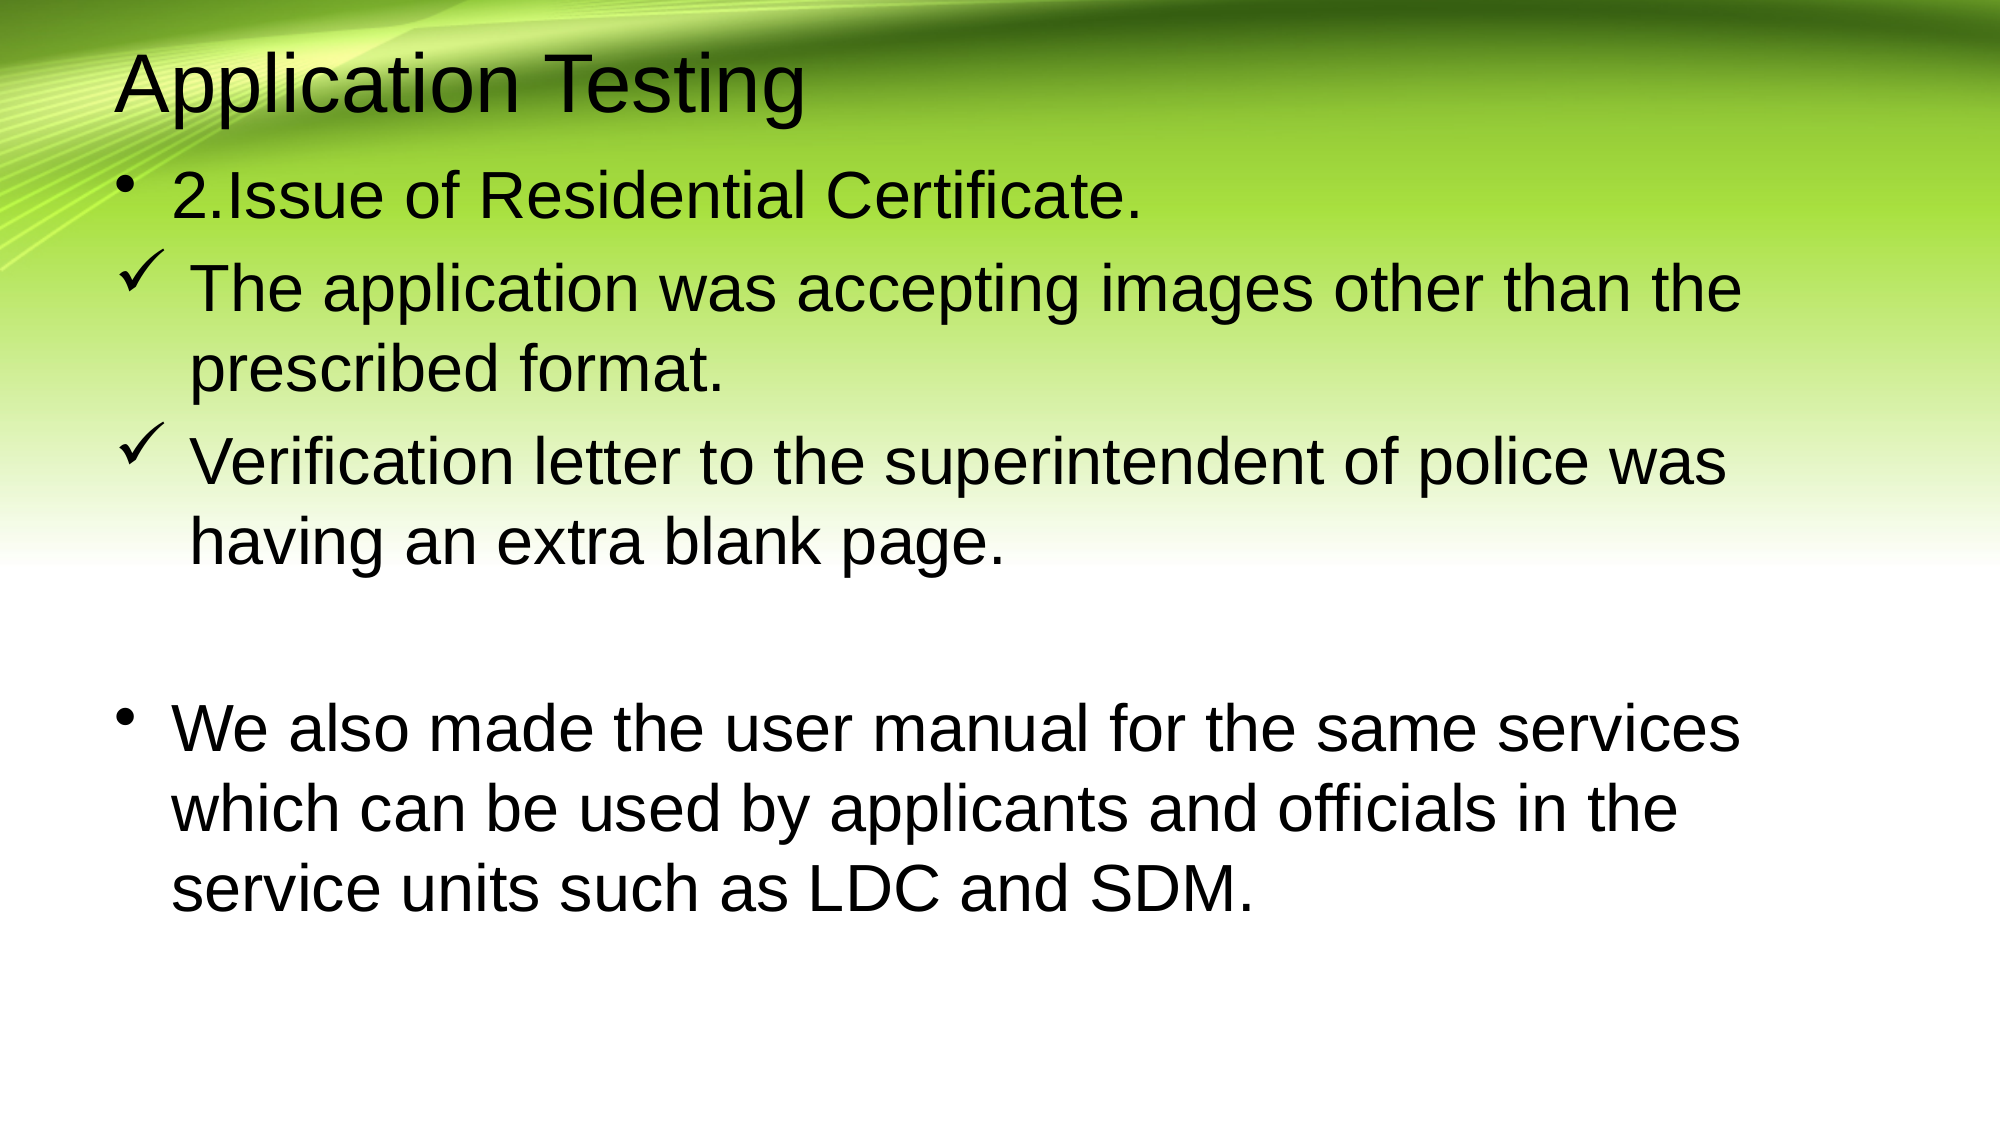

# Application Testing
2.Issue of Residential Certificate.
The application was accepting images other than the prescribed format.
Verification letter to the superintendent of police was having an extra blank page.

We also made the user manual for the same services which can be used by applicants and officials in the service units such as LDC and SDM.